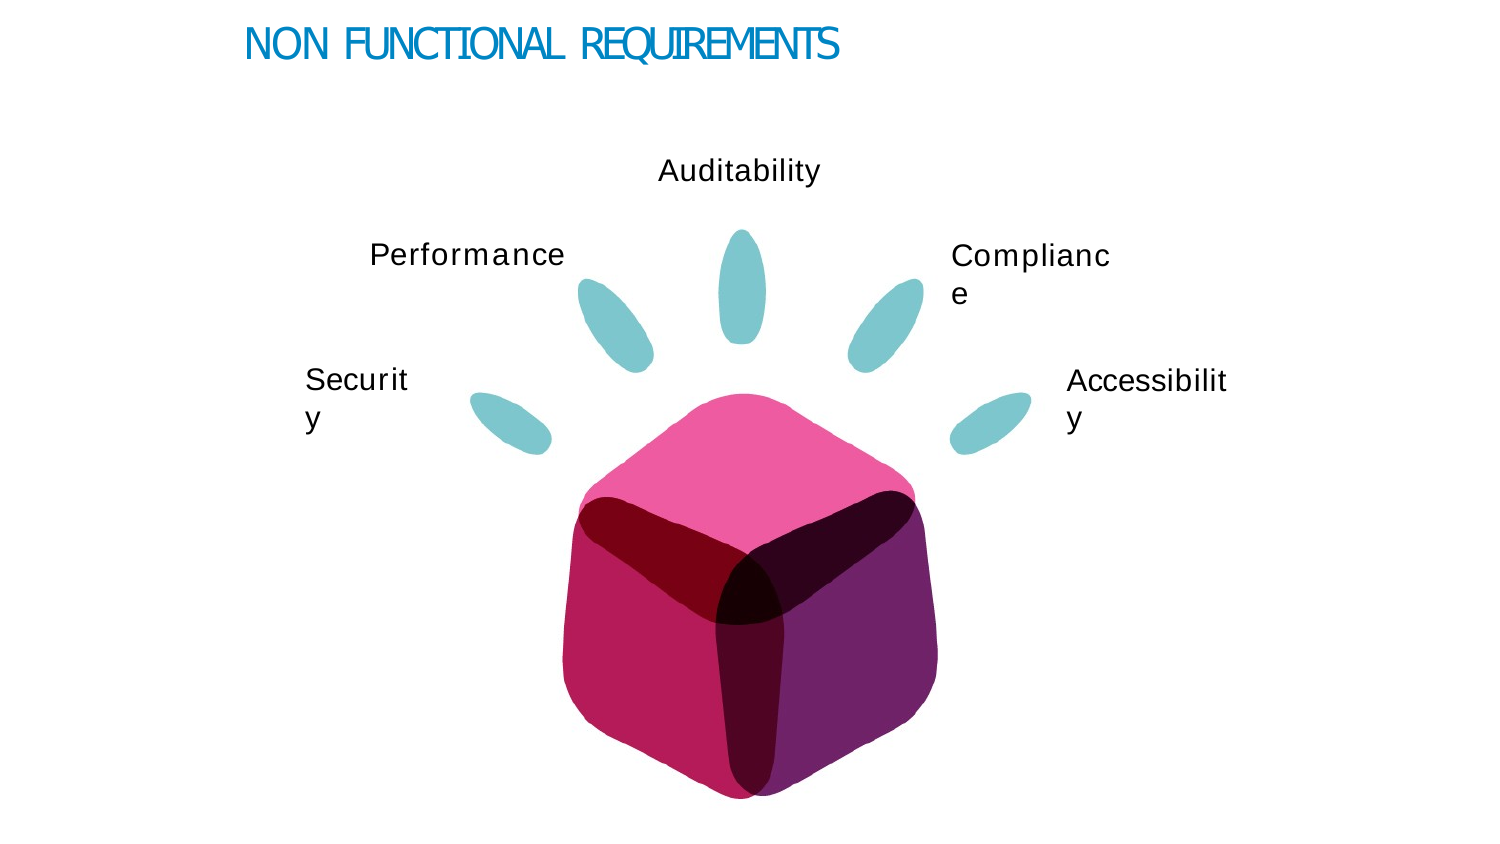

# NON FUNCTIONAL REQUIREMENTS
Auditability

Performance
Compliance
Security
Accessibility